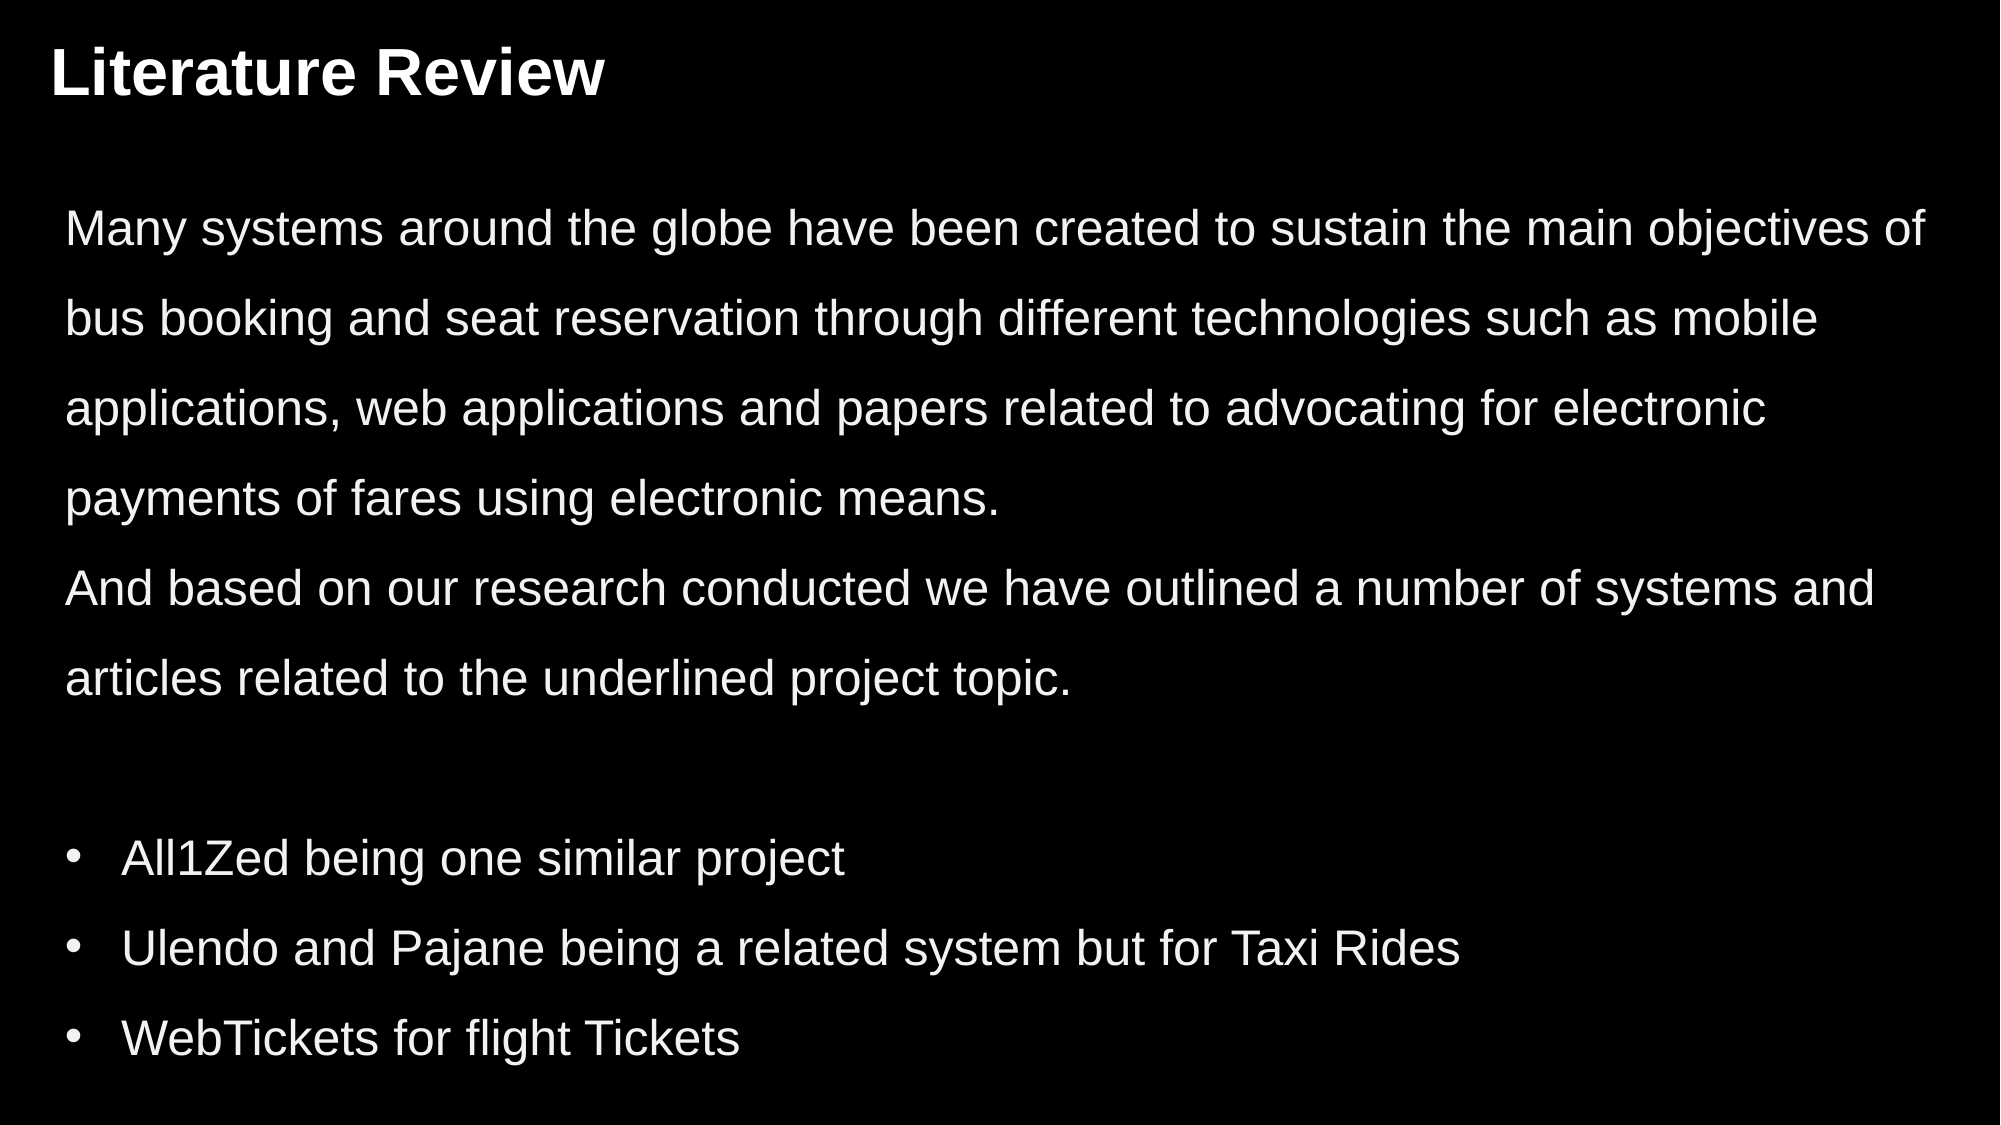

Literature Review
Many systems around the globe have been created to sustain the main objectives of bus booking and seat reservation through different technologies such as mobile applications, web applications and papers related to advocating for electronic payments of fares using electronic means.
And based on our research conducted we have outlined a number of systems and articles related to the underlined project topic.

All1Zed being one similar project
Ulendo and Pajane being a related system but for Taxi Rides
WebTickets for flight Tickets